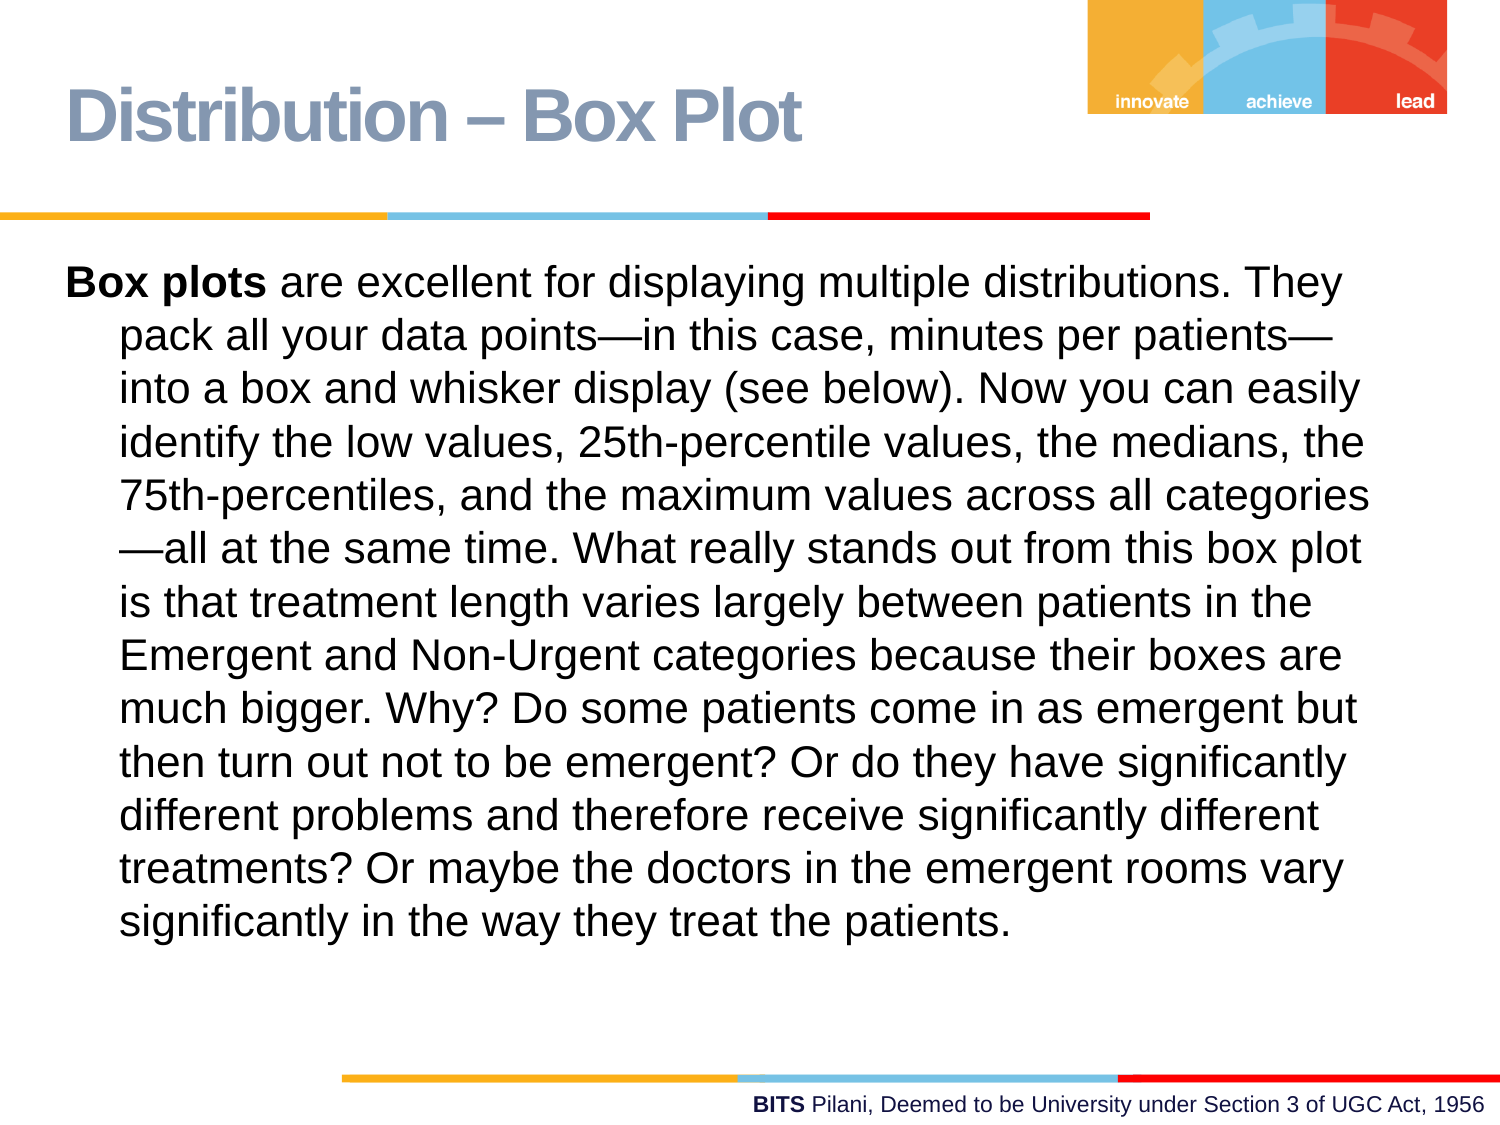

Distribution – Box Plot
Box plots are excellent for displaying multiple distributions. They pack all your data points—in this case, minutes per patients—into a box and whisker display (see below). Now you can easily identify the low values, 25th-percentile values, the medians, the 75th-percentiles, and the maximum values across all categories—all at the same time. What really stands out from this box plot is that treatment length varies largely between patients in the Emergent and Non-Urgent categories because their boxes are much bigger. Why? Do some patients come in as emergent but then turn out not to be emergent? Or do they have significantly different problems and therefore receive significantly different treatments? Or maybe the doctors in the emergent rooms vary significantly in the way they treat the patients.